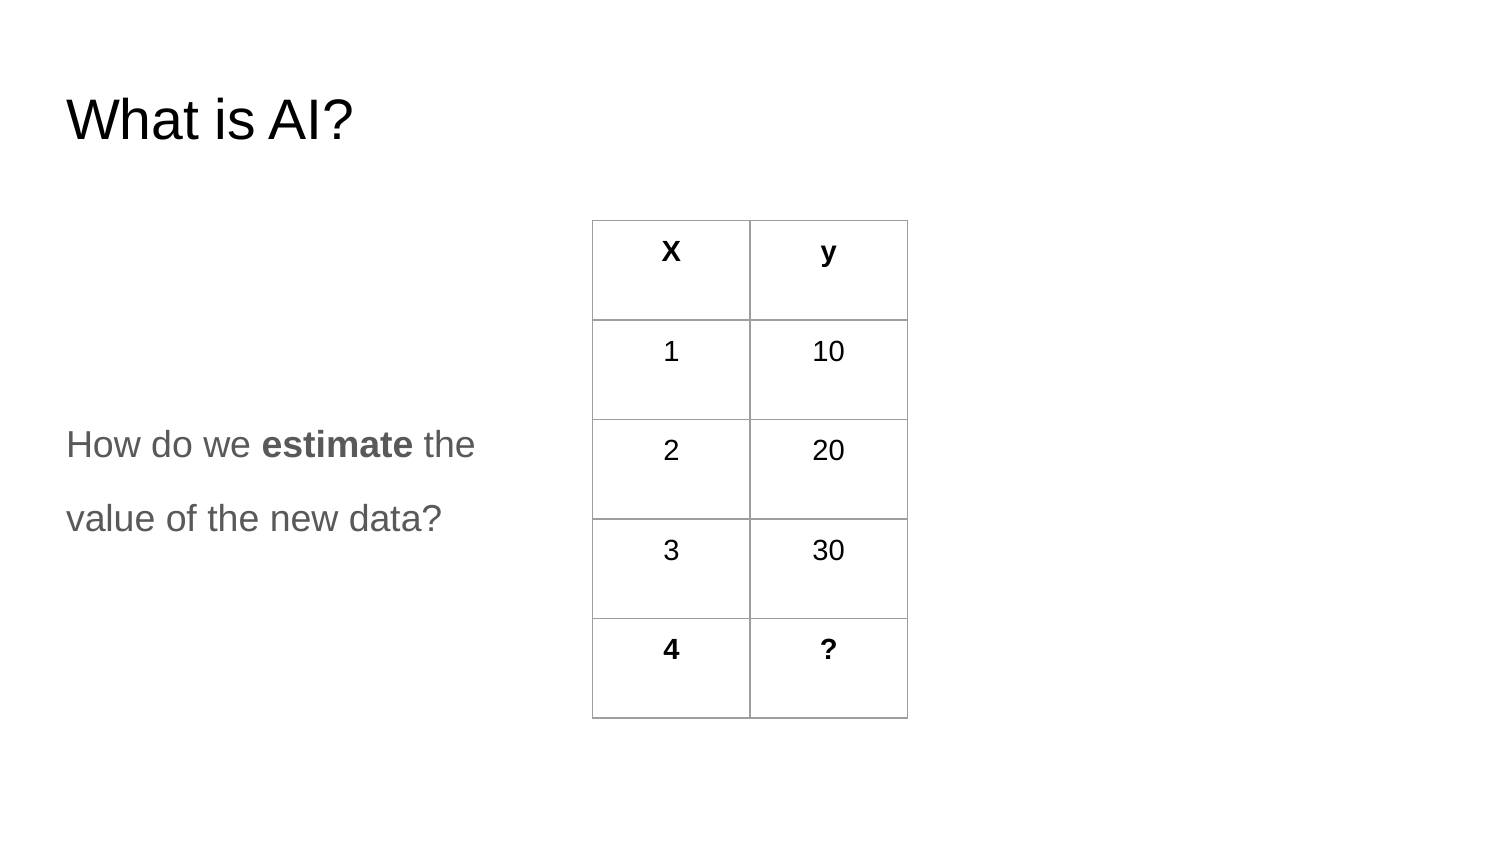

# What is AI?

How do we estimate the
value of the new data?
| X | y |
| --- | --- |
| 1 | 10 |
| 2 | 20 |
| 3 | 30 |
| 4 | ? |